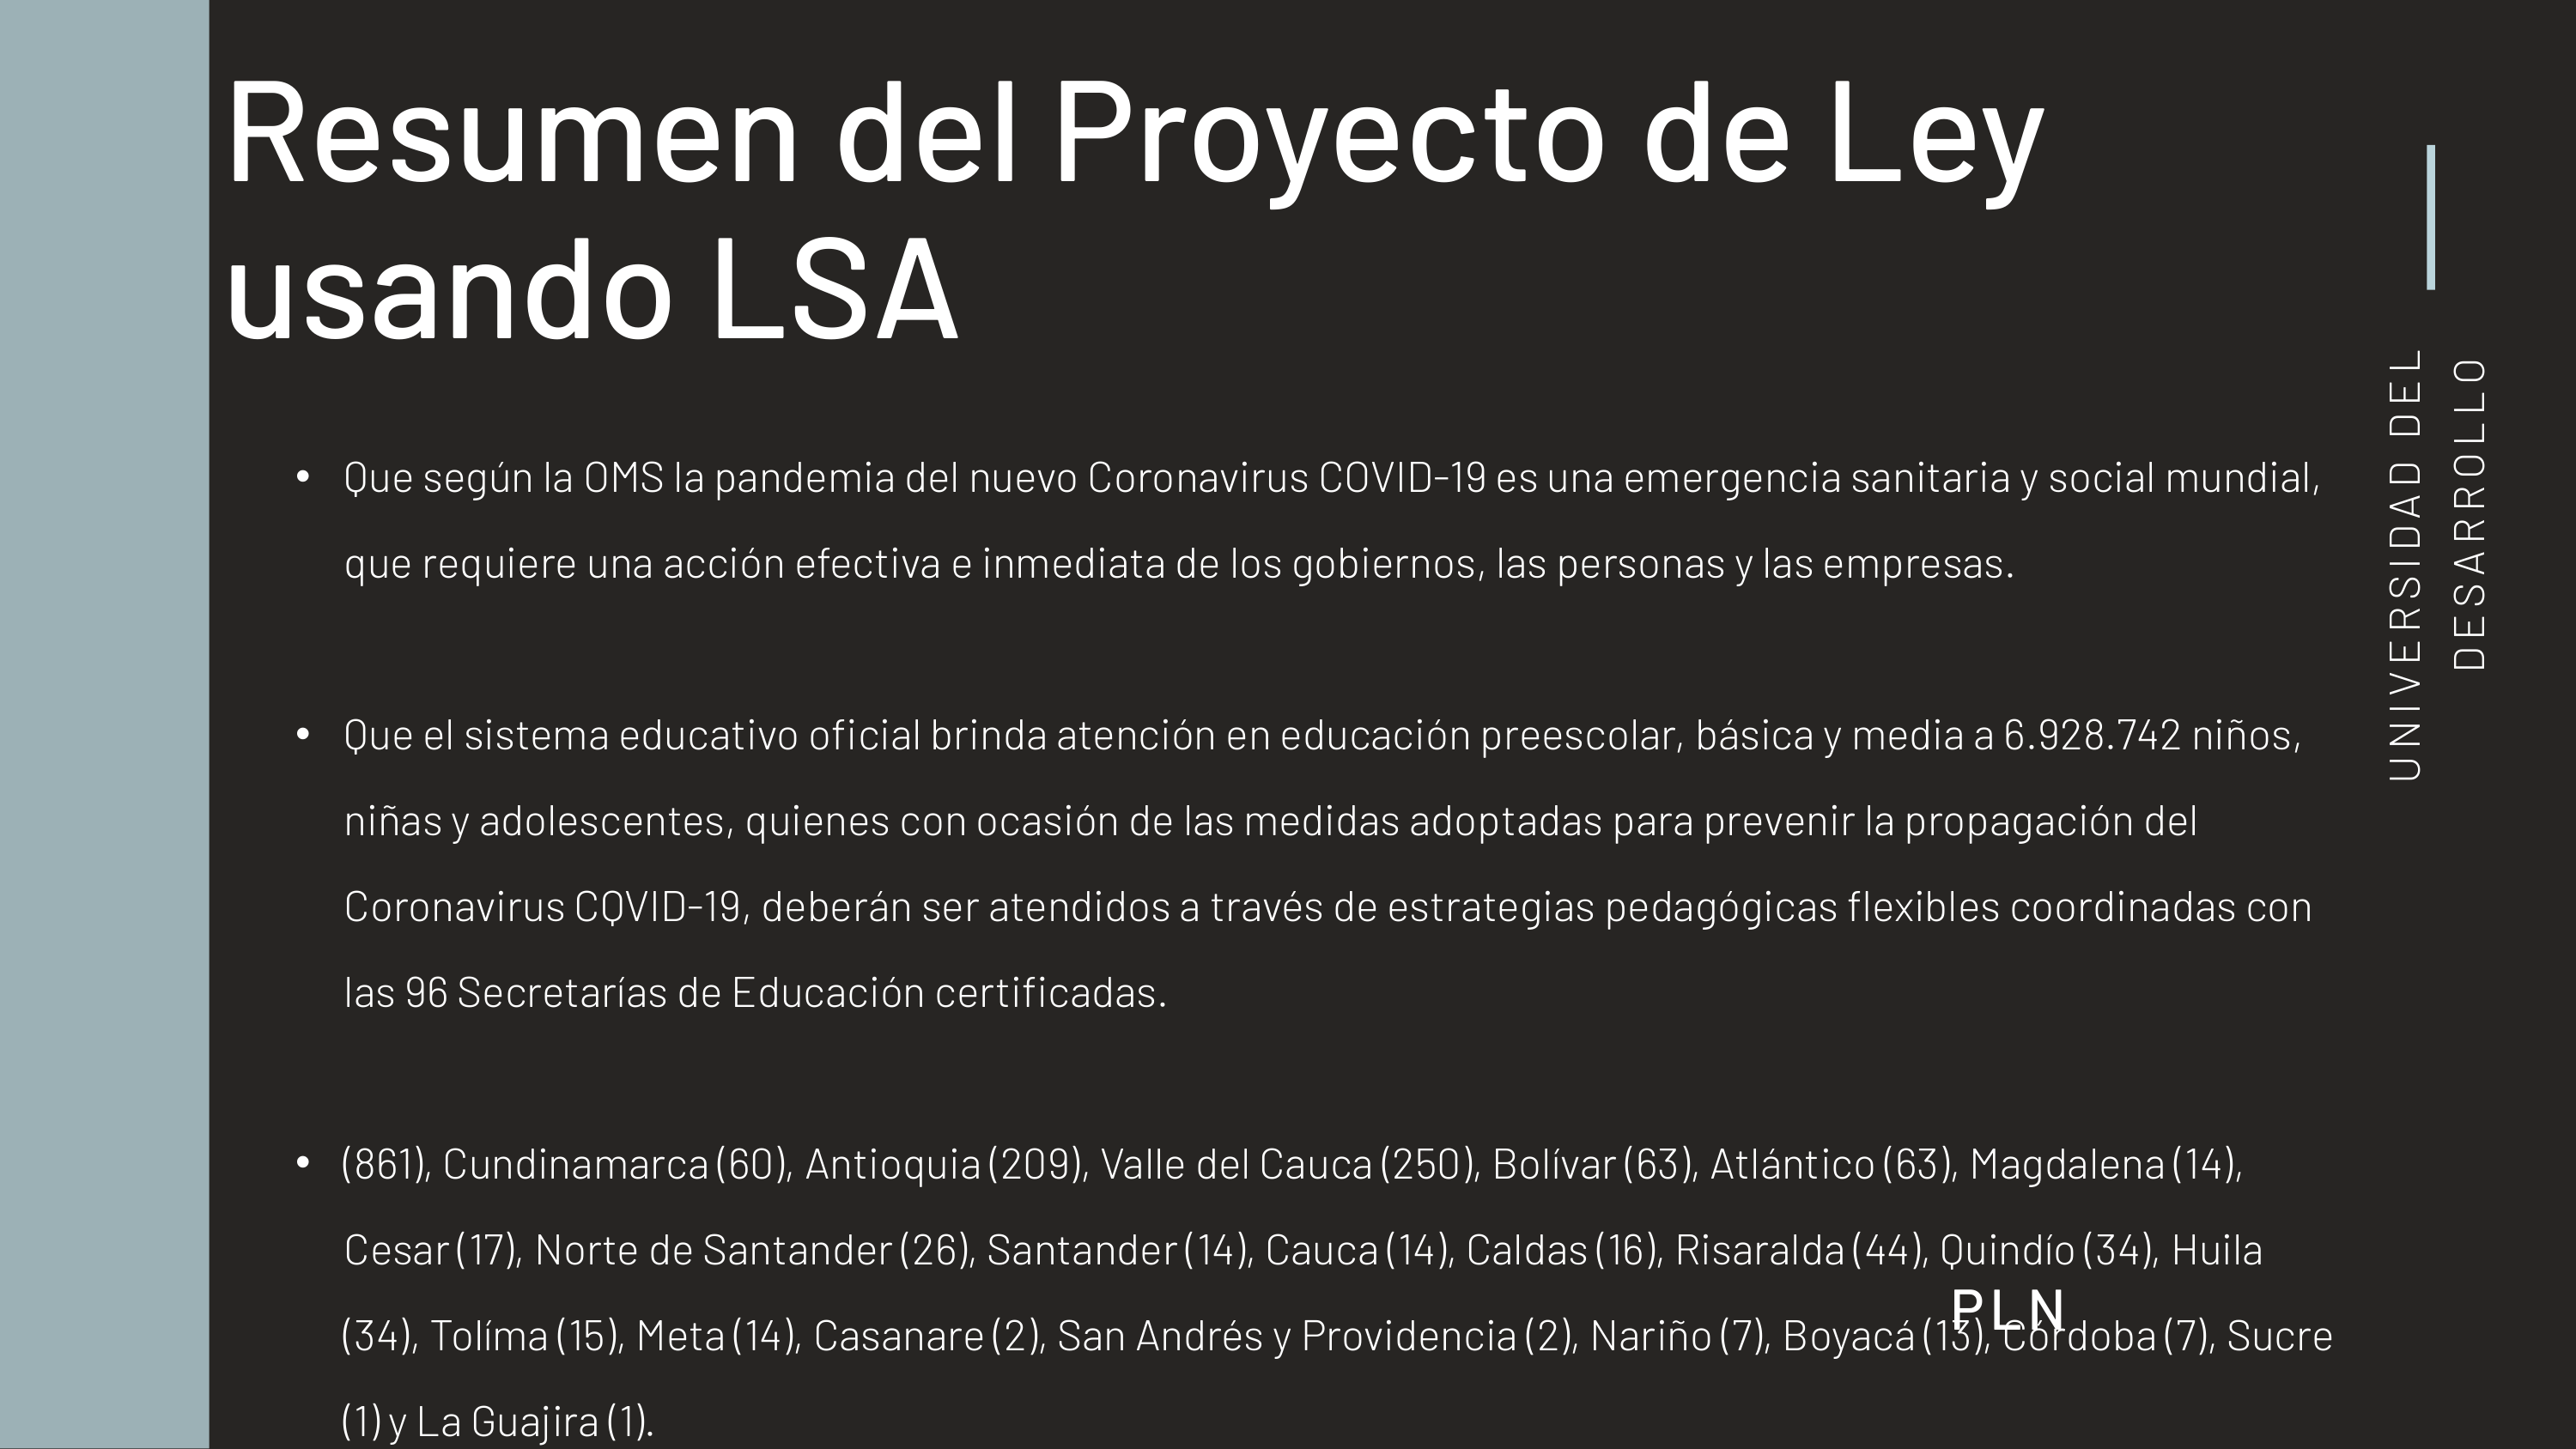

Resumen del Proyecto de Ley usando LSA

UNIVERSIDAD DEL DESARROLLO
Que según la OMS la pandemia del nuevo Coronavirus COVID-19 es una emergencia sanitaria y social mundial, que requiere una acción efectiva e inmediata de los gobiernos, las personas y las empresas.

Que el sistema educativo oficial brinda atención en educación preescolar, básica y media a 6.928.742 niños, niñas y adolescentes, quienes con ocasión de las medidas adoptadas para prevenir la propagación del Coronavirus CQVID-19, deberán ser atendidos a través de estrategias pedagógicas flexibles coordinadas con las 96 Secretarías de Educación certificadas.

(861), Cundinamarca (60), Antioquia (209), Valle del Cauca (250), Bolívar (63), Atlántico (63), Magdalena (14), Cesar (17), Norte de Santander (26), Santander (14), Cauca (14), Caldas (16), Risaralda (44), Quindío (34), Huila (34), Tolíma (15), Meta (14), Casanare (2), San Andrés y Providencia (2), Nariño (7), Boyacá (13), Córdoba (7), Sucre (1) y La Guajira (1).
PLN